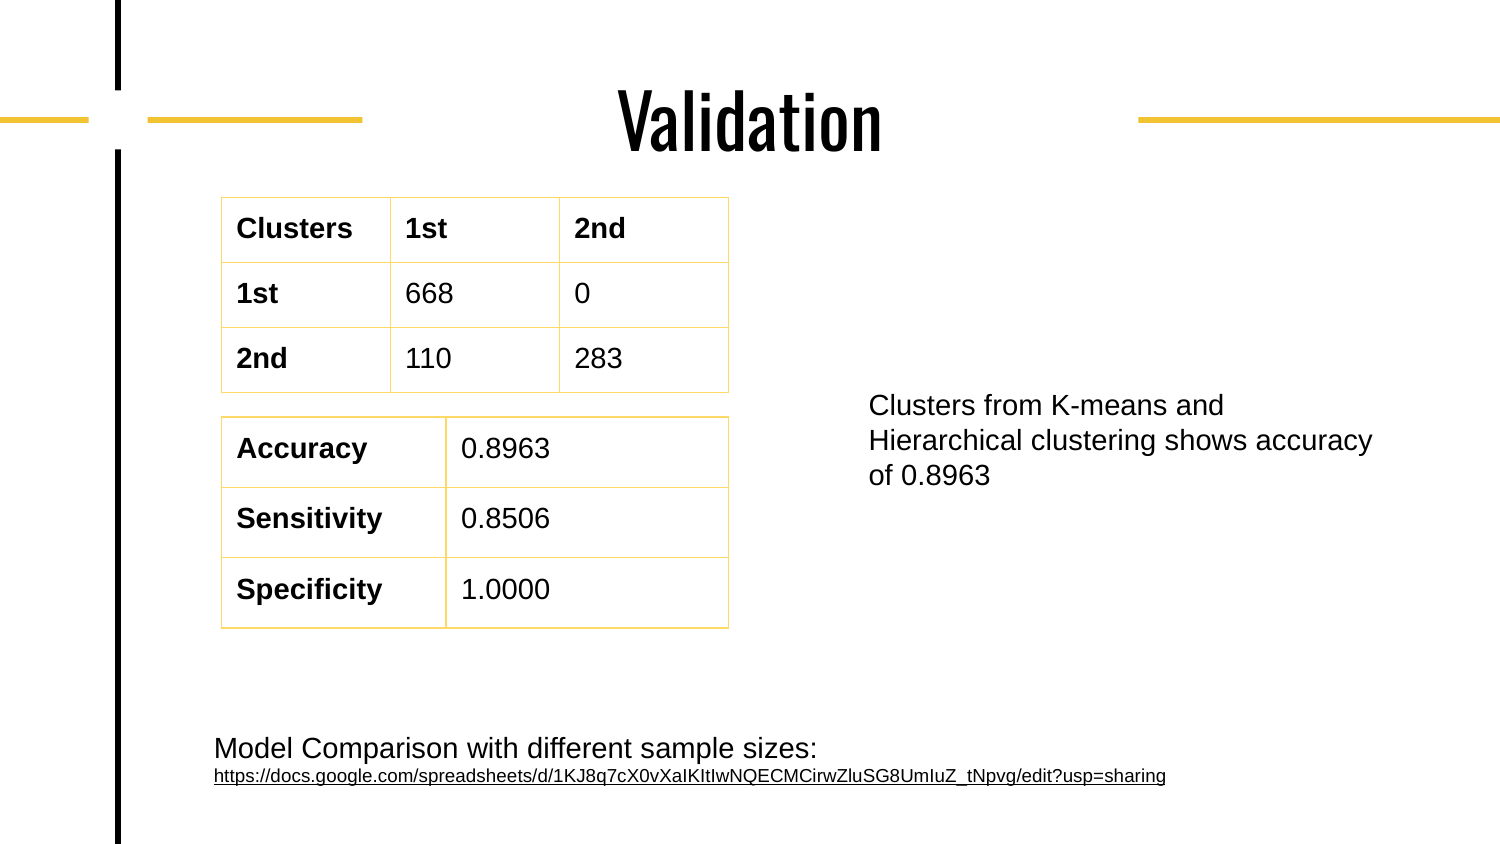

# Validation
| Clusters | 1st | 2nd |
| --- | --- | --- |
| 1st | 668 | 0 |
| 2nd | 110 | 283 |
Clusters from K-means and Hierarchical clustering shows accuracy of 0.8963
| Accuracy | 0.8963 |
| --- | --- |
| Sensitivity | 0.8506 |
| Specificity | 1.0000 |
Model Comparison with different sample sizes: https://docs.google.com/spreadsheets/d/1KJ8q7cX0vXaIKItIwNQECMCirwZluSG8UmIuZ_tNpvg/edit?usp=sharing